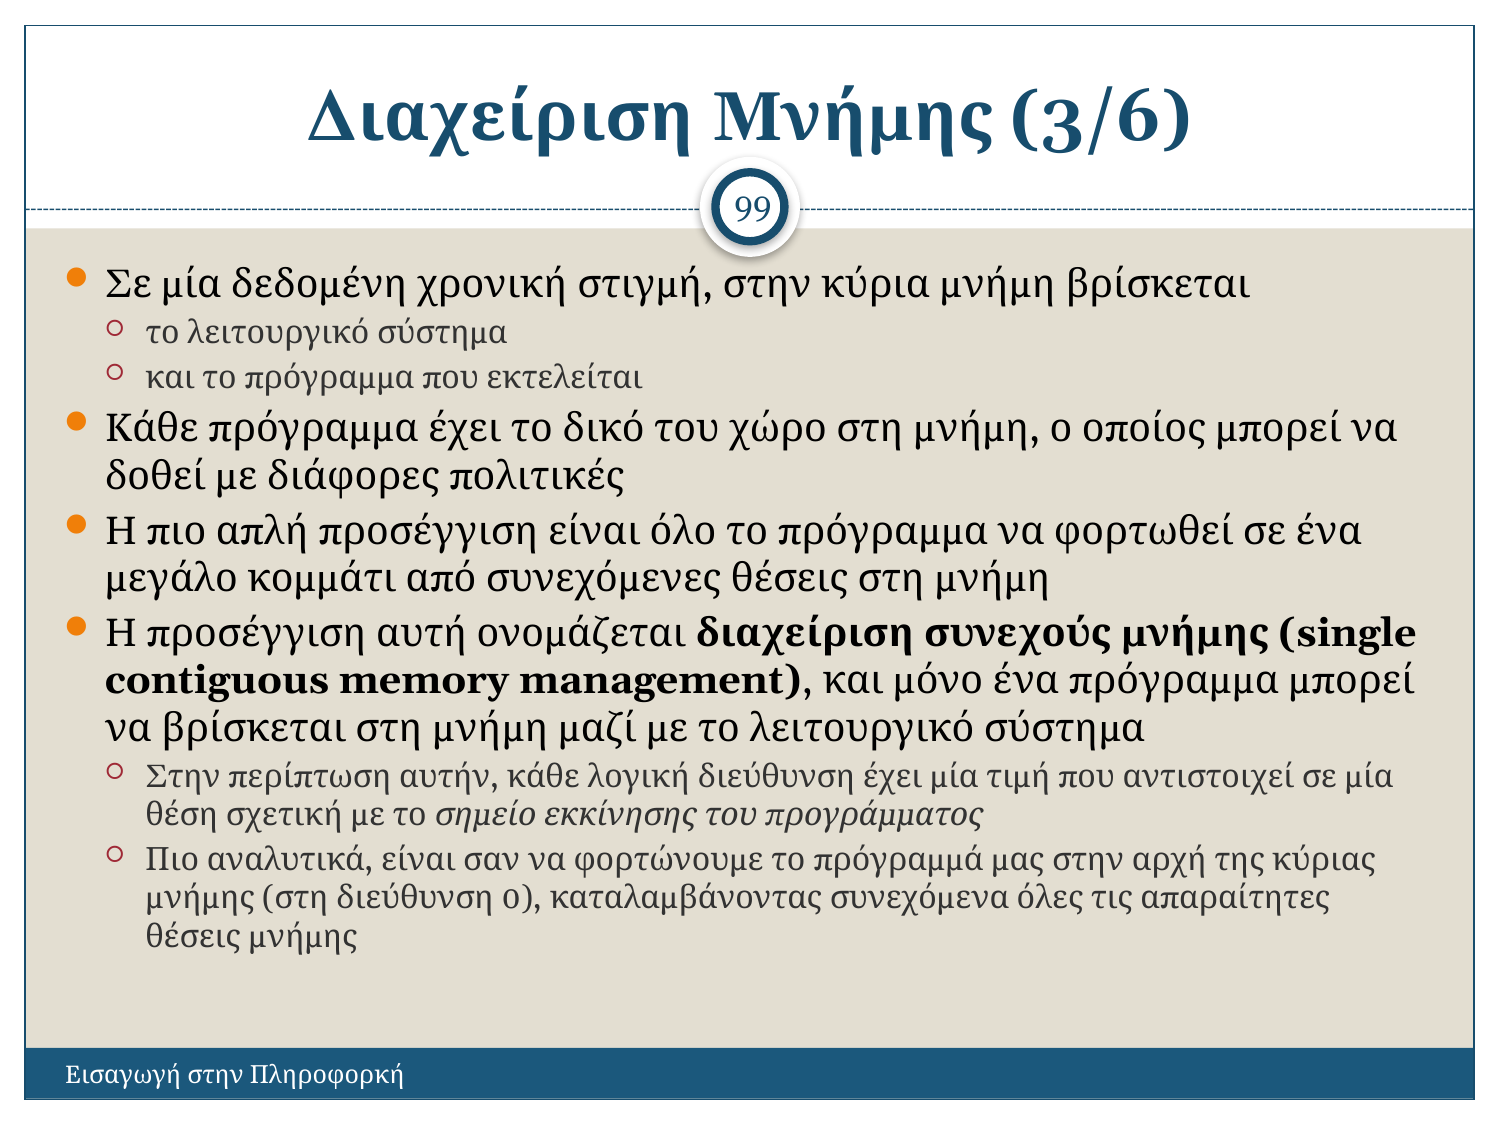

# Διαχείριση Μνήμης (3/6)
99
Σε μία δεδομένη χρονική στιγμή, στην κύρια μνήμη βρίσκεται
το λειτουργικό σύστημα
και το πρόγραμμα που εκτελείται
Κάθε πρόγραμμα έχει το δικό του χώρο στη μνήμη, ο οποίος μπορεί να δοθεί με διάφορες πολιτικές
Η πιο απλή προσέγγιση είναι όλο το πρόγραμμα να φορτωθεί σε ένα μεγάλο κομμάτι από συνεχόμενες θέσεις στη μνήμη
Η προσέγγιση αυτή ονομάζεται διαχείριση συνεχούς μνήμης (single contiguous memory management), και μόνο ένα πρόγραμμα μπορεί να βρίσκεται στη μνήμη μαζί με το λειτουργικό σύστημα
Στην περίπτωση αυτήν, κάθε λογική διεύθυνση έχει μία τιμή που αντιστοιχεί σε μία θέση σχετική με το σημείο εκκίνησης του προγράμματος
Πιο αναλυτικά, είναι σαν να φορτώνουμε το πρόγραμμά μας στην αρχή της κύριας μνήμης (στη διεύθυνση 0), καταλαμβάνοντας συνεχόμενα όλες τις απαραίτητες θέσεις μνήμης
Εισαγωγή στην Πληροφορκή